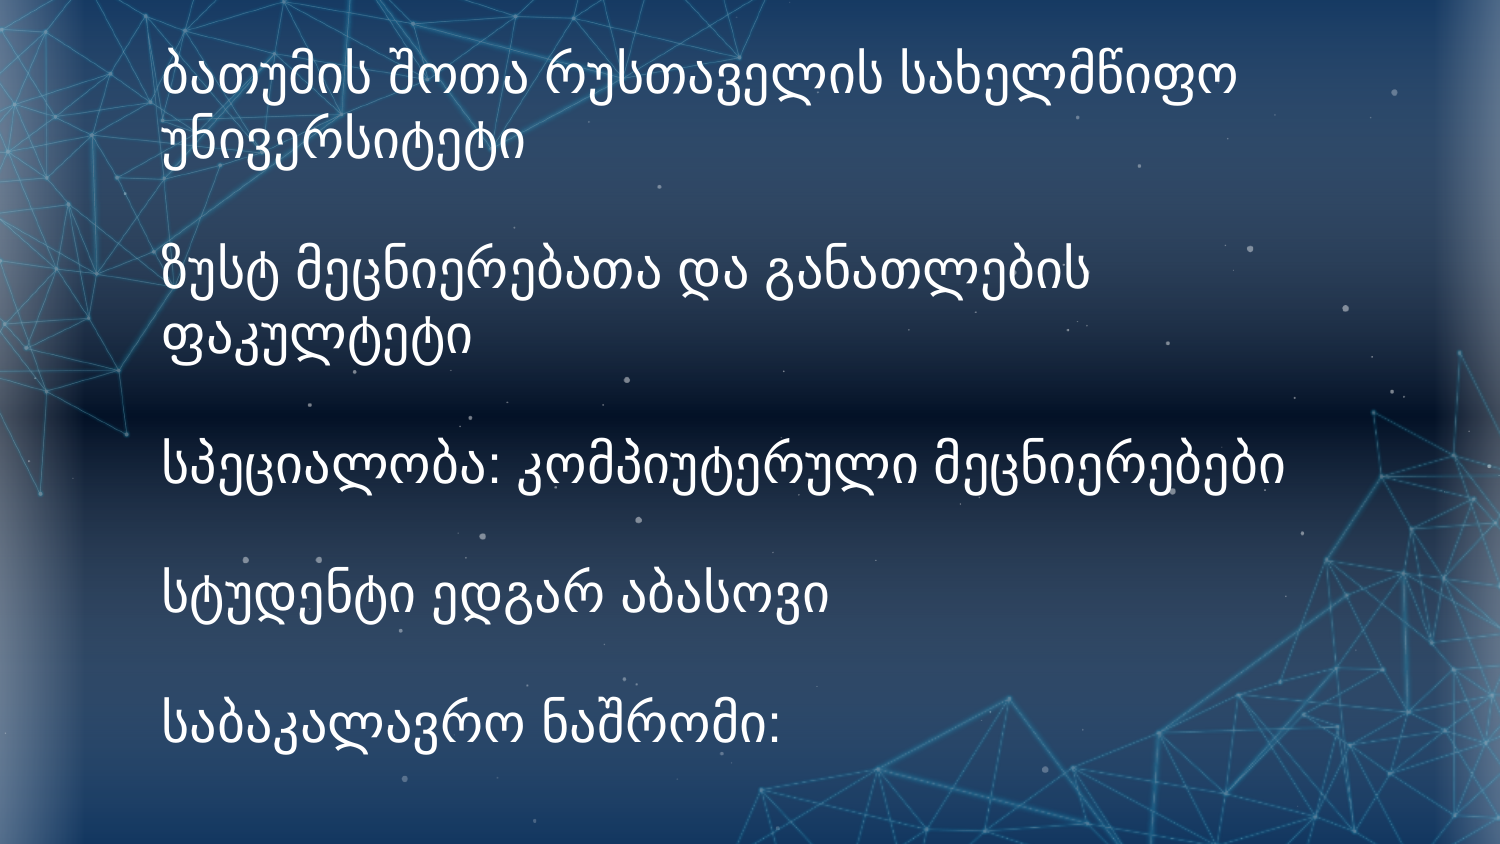

# ბათუმის შოთა რუსთაველის სახელმწიფო უნივერსიტეტი

ზუსტ მეცნიერებათა და განათლების ფაკულტეტი

სპეციალობა: კომპიუტერული მეცნიერებები

სტუდენტი ედგარ აბასოვი

საბაკალავრო ნაშრომი: